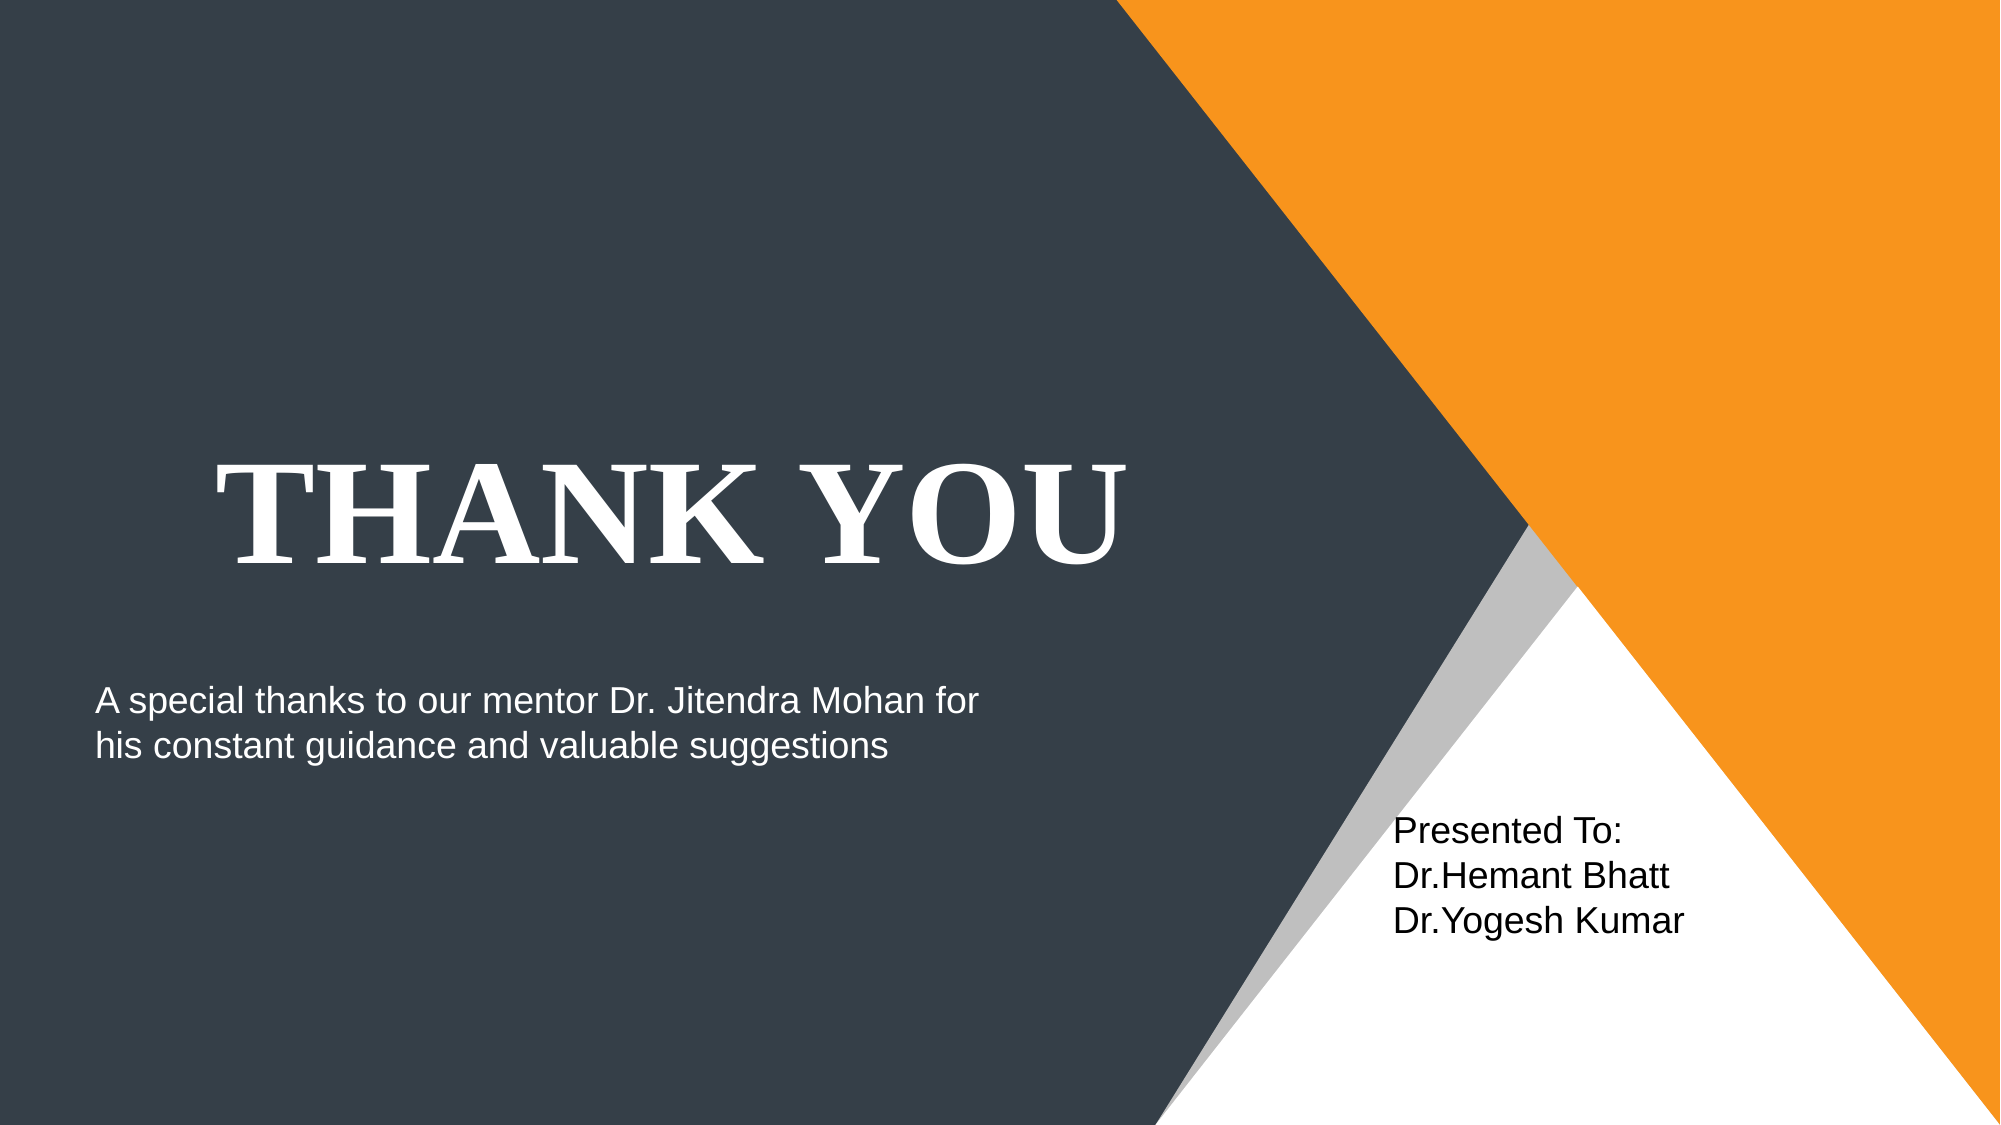

THANK YOU
A special thanks to our mentor Dr. Jitendra Mohan for his constant guidance and valuable suggestions
Presented To:
Dr.Hemant Bhatt
Dr.Yogesh Kumar